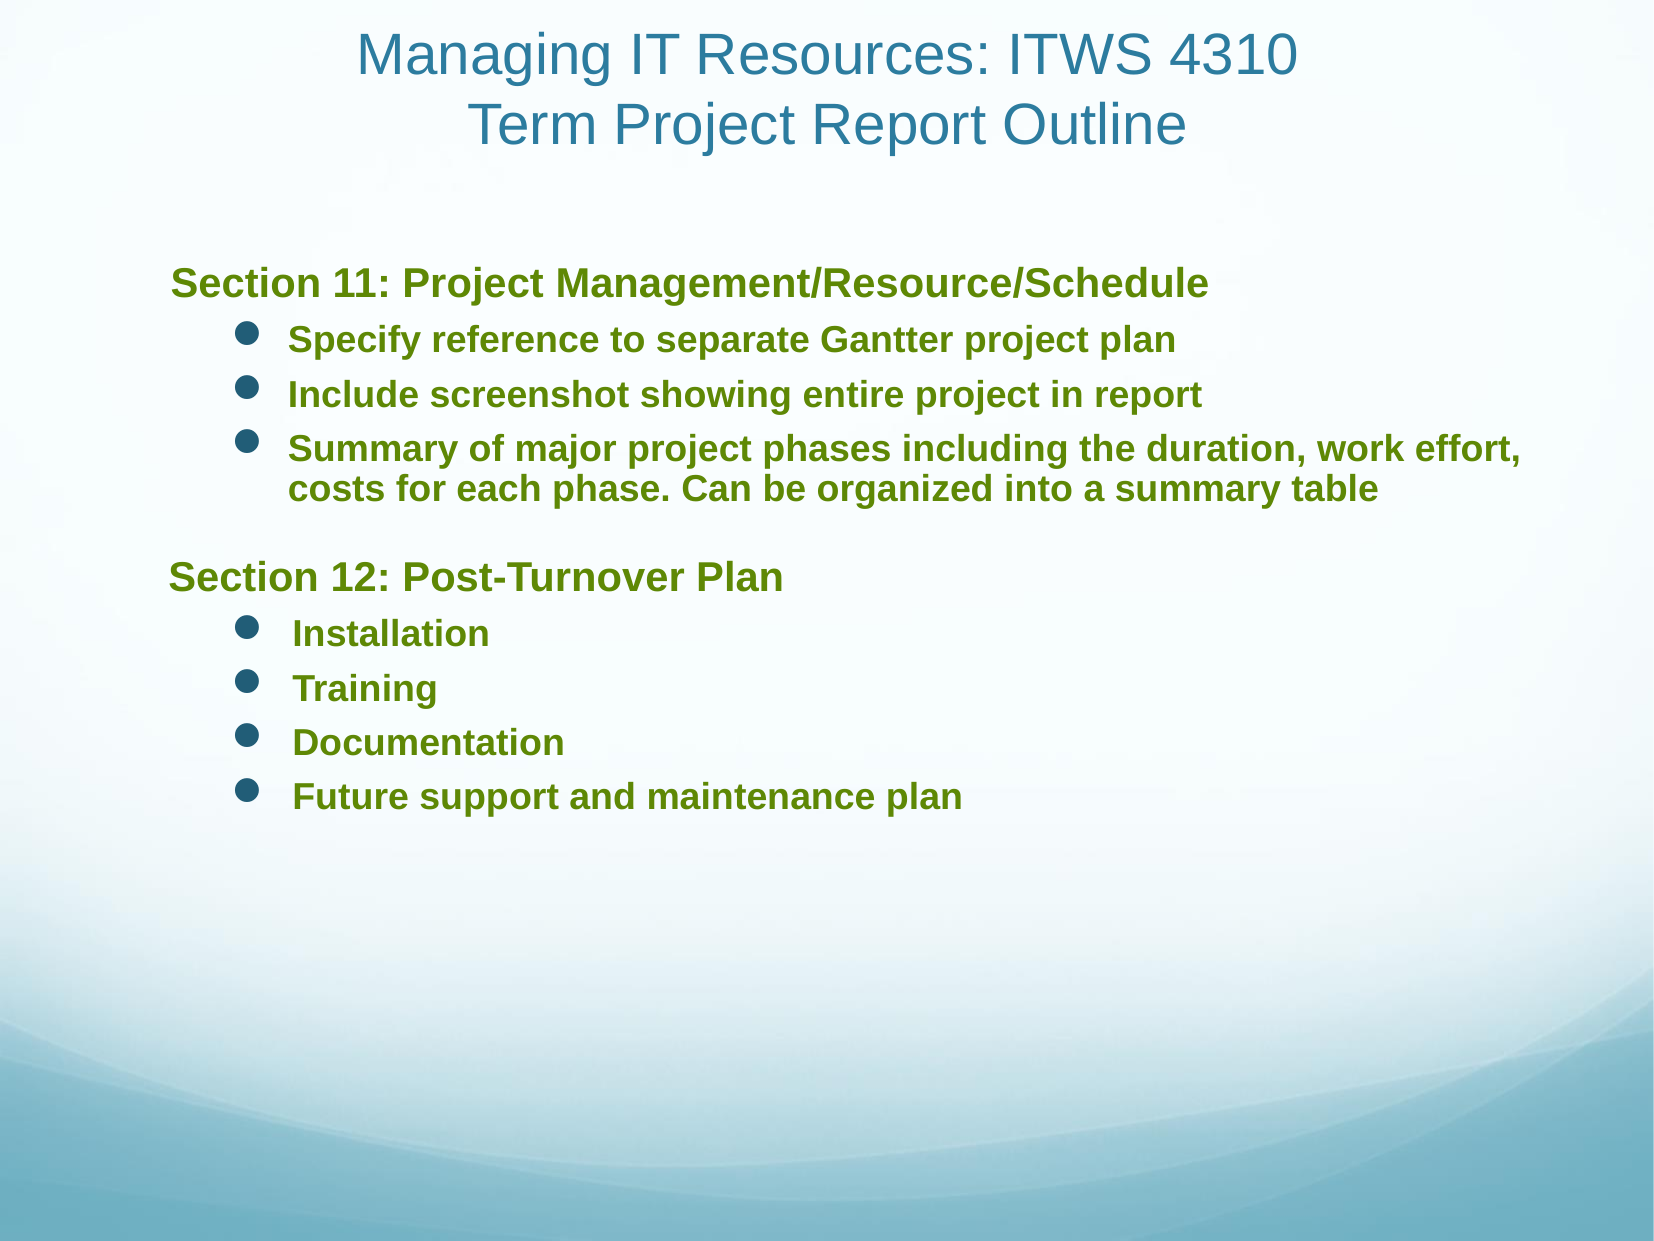

# Managing IT Resources: ITWS 4310 Term Project Report Outline
Section 11: Project Management/Resource/Schedule
Specify reference to separate Gantter project plan
Include screenshot showing entire project in report
Summary of major project phases including the duration, work effort, costs for each phase. Can be organized into a summary table
Section 12: Post-Turnover Plan
Installation
Training
Documentation
Future support and maintenance plan